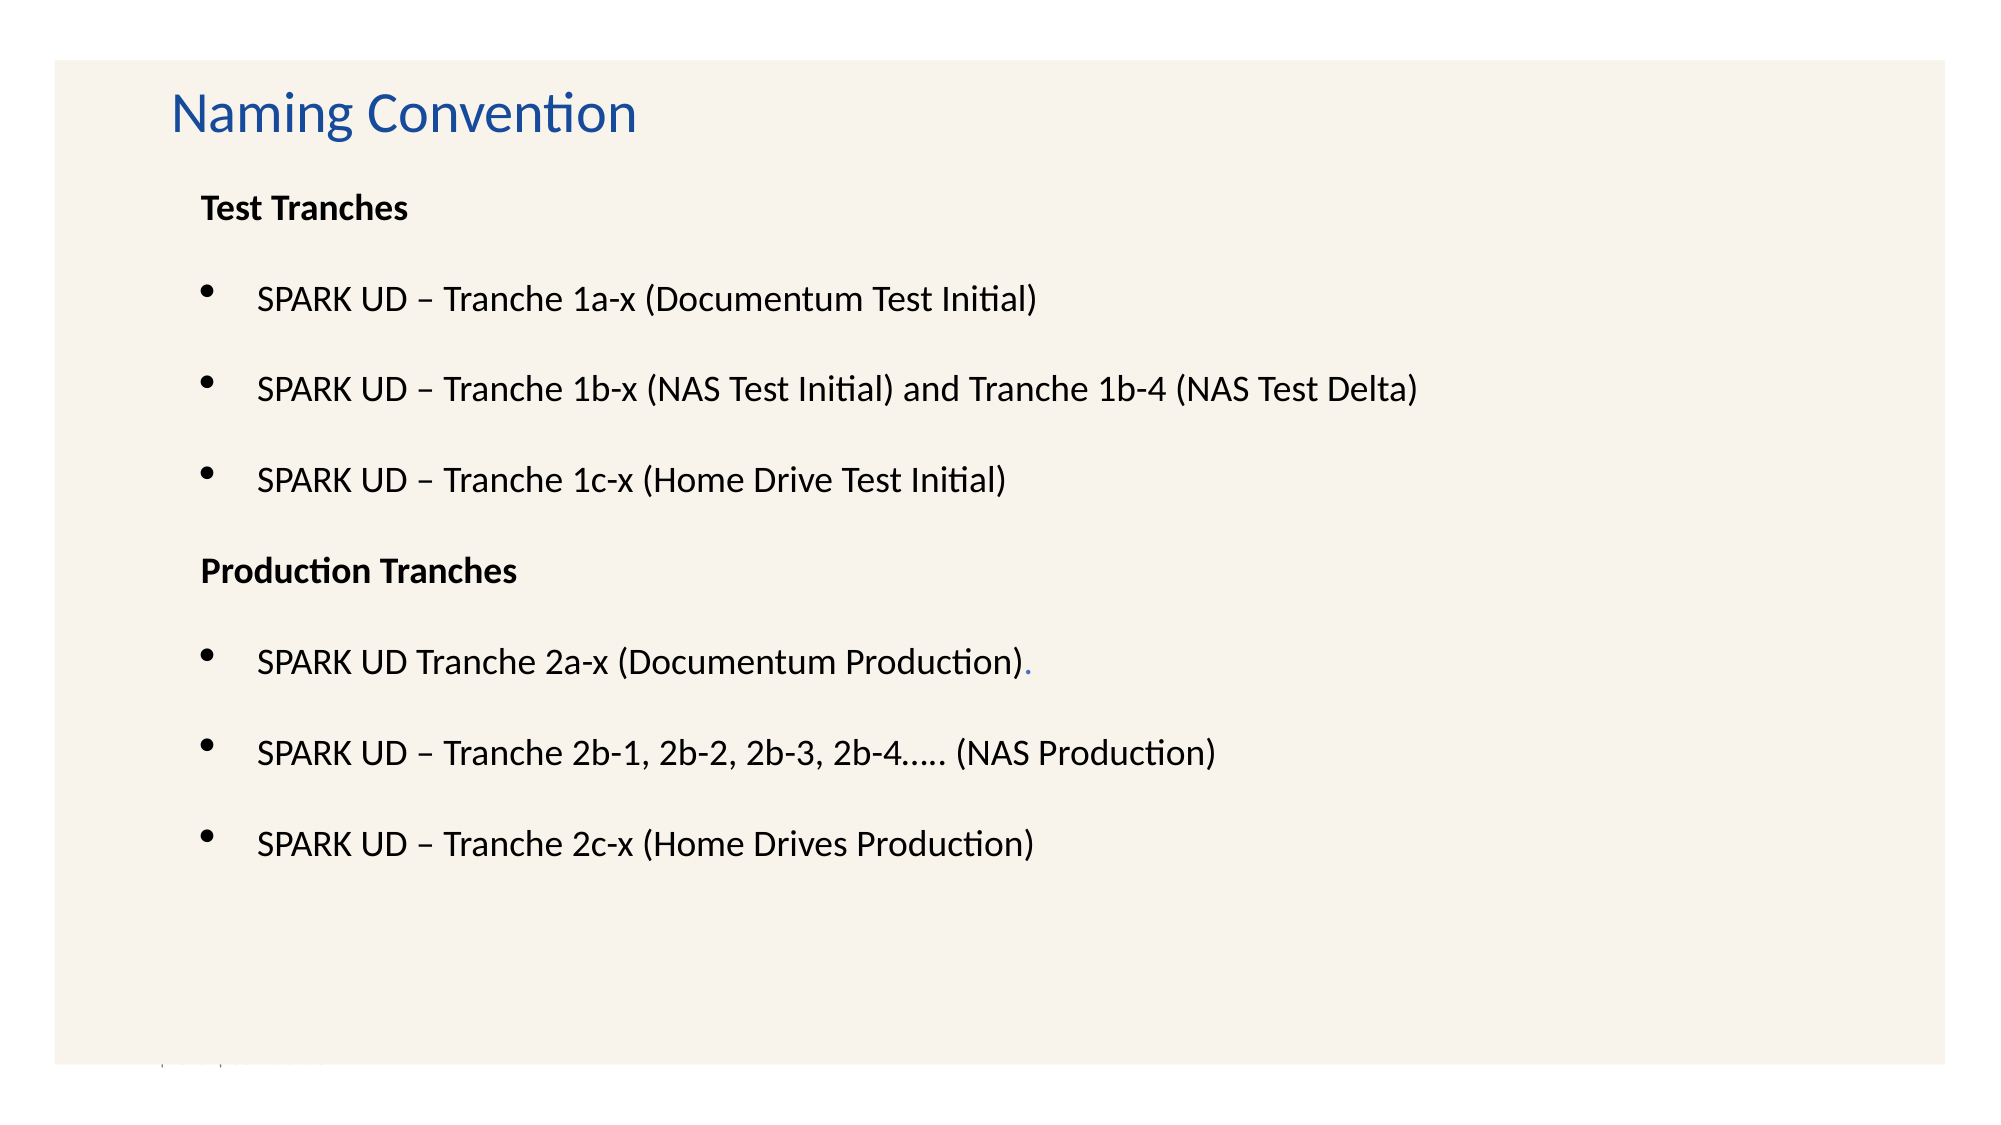

Naming Convention
Test Tranches
SPARK UD – Tranche 1a-x (Documentum Test Initial)
SPARK UD – Tranche 1b-x (NAS Test Initial) and Tranche 1b-4 (NAS Test Delta)
SPARK UD – Tranche 1c-x (Home Drive Test Initial)
Production Tranches
SPARK UD Tranche 2a-x (Documentum Production).
SPARK UD – Tranche 2b-1, 2b-2, 2b-3, 2b-4….. (NAS Production)
SPARK UD – Tranche 2c-x (Home Drives Production)